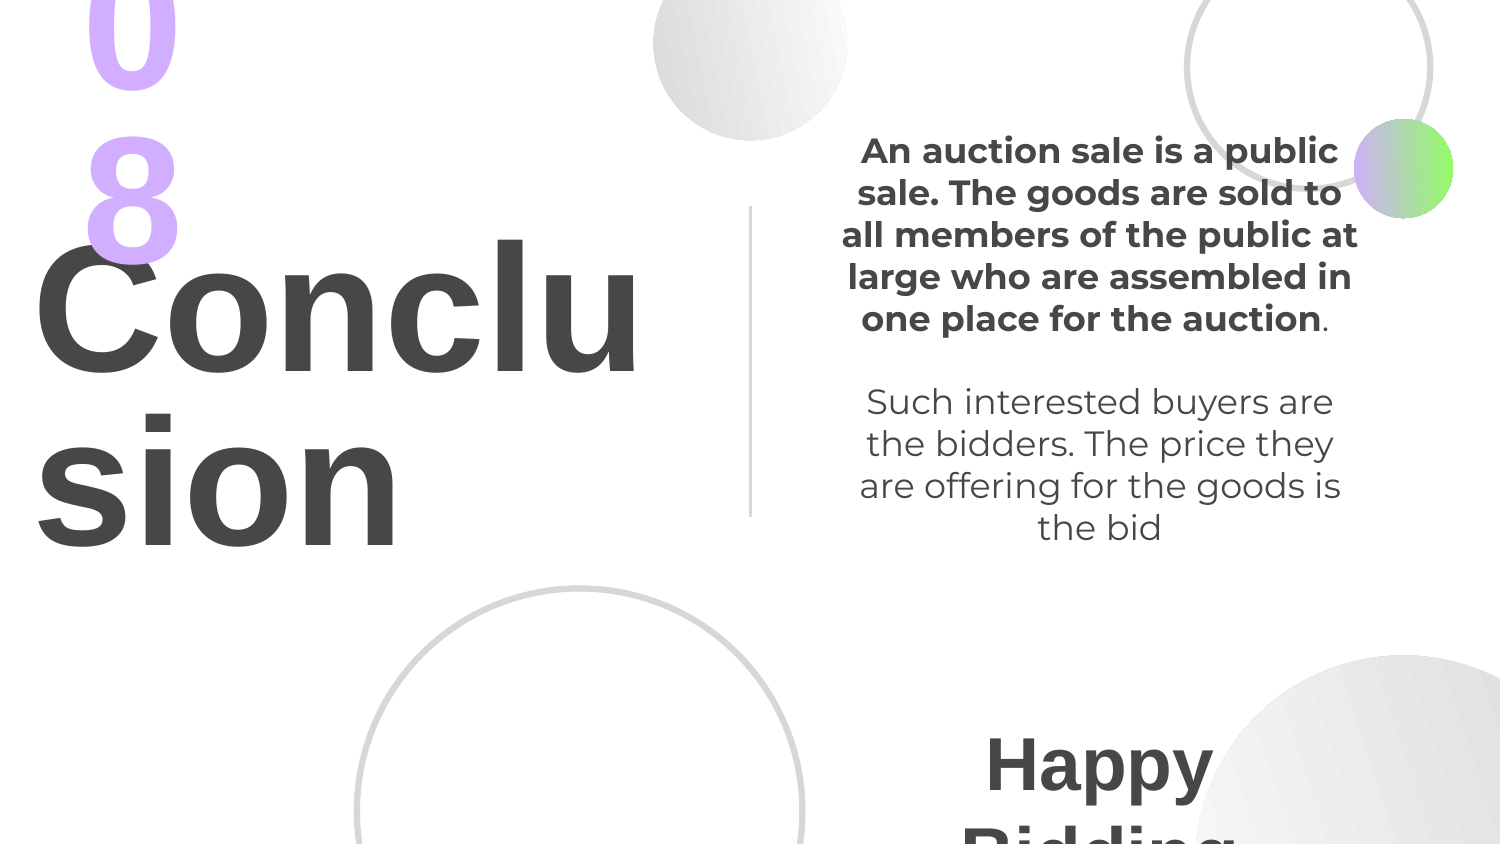

08
# Conclusion
An auction sale is a public sale. The goods are sold to all members of the public at large who are assembled in one place for the auction.

Such interested buyers are the bidders. The price they are offering for the goods is the bid

Happy Bidding